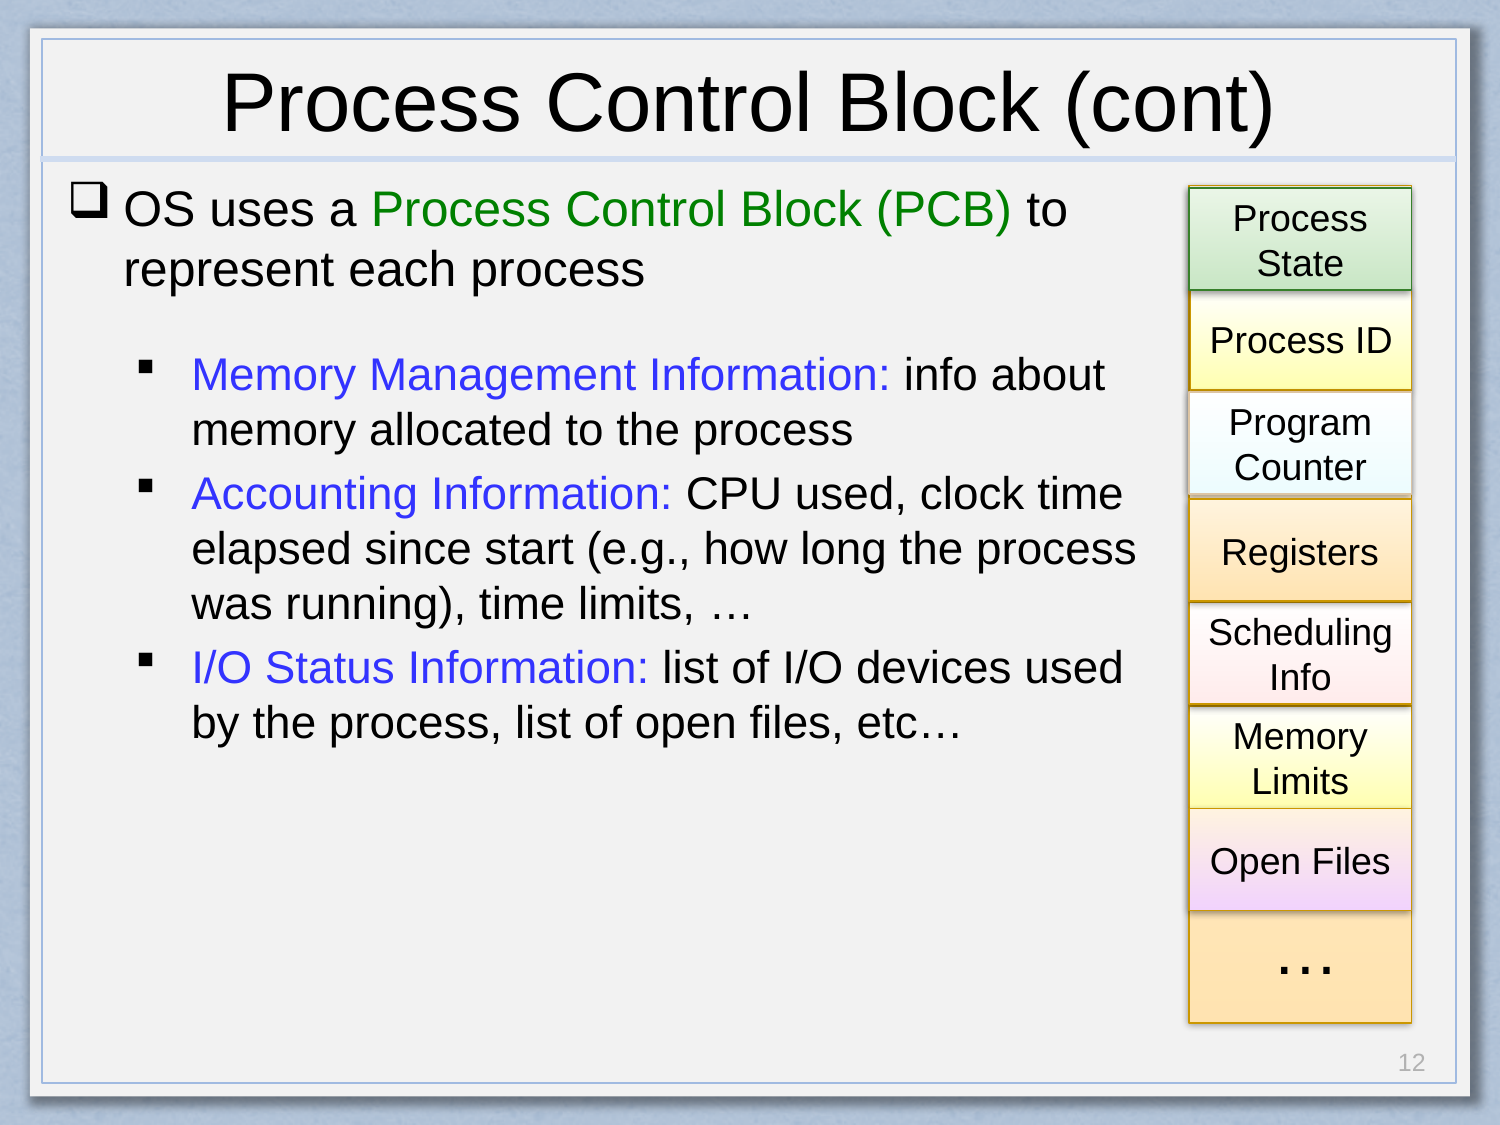

# Process Control Block (cont)
OS uses a Process Control Block (PCB) to represent each process

Memory Management Information: info about memory allocated to the process
Accounting Information: CPU used, clock time elapsed since start (e.g., how long the process was running), time limits, …
I/O Status Information: list of I/O devices used by the process, list of open files, etc…

Process State
Process ID
Program Counter
Registers
Scheduling Info
Memory Limits
Open Files
…
12